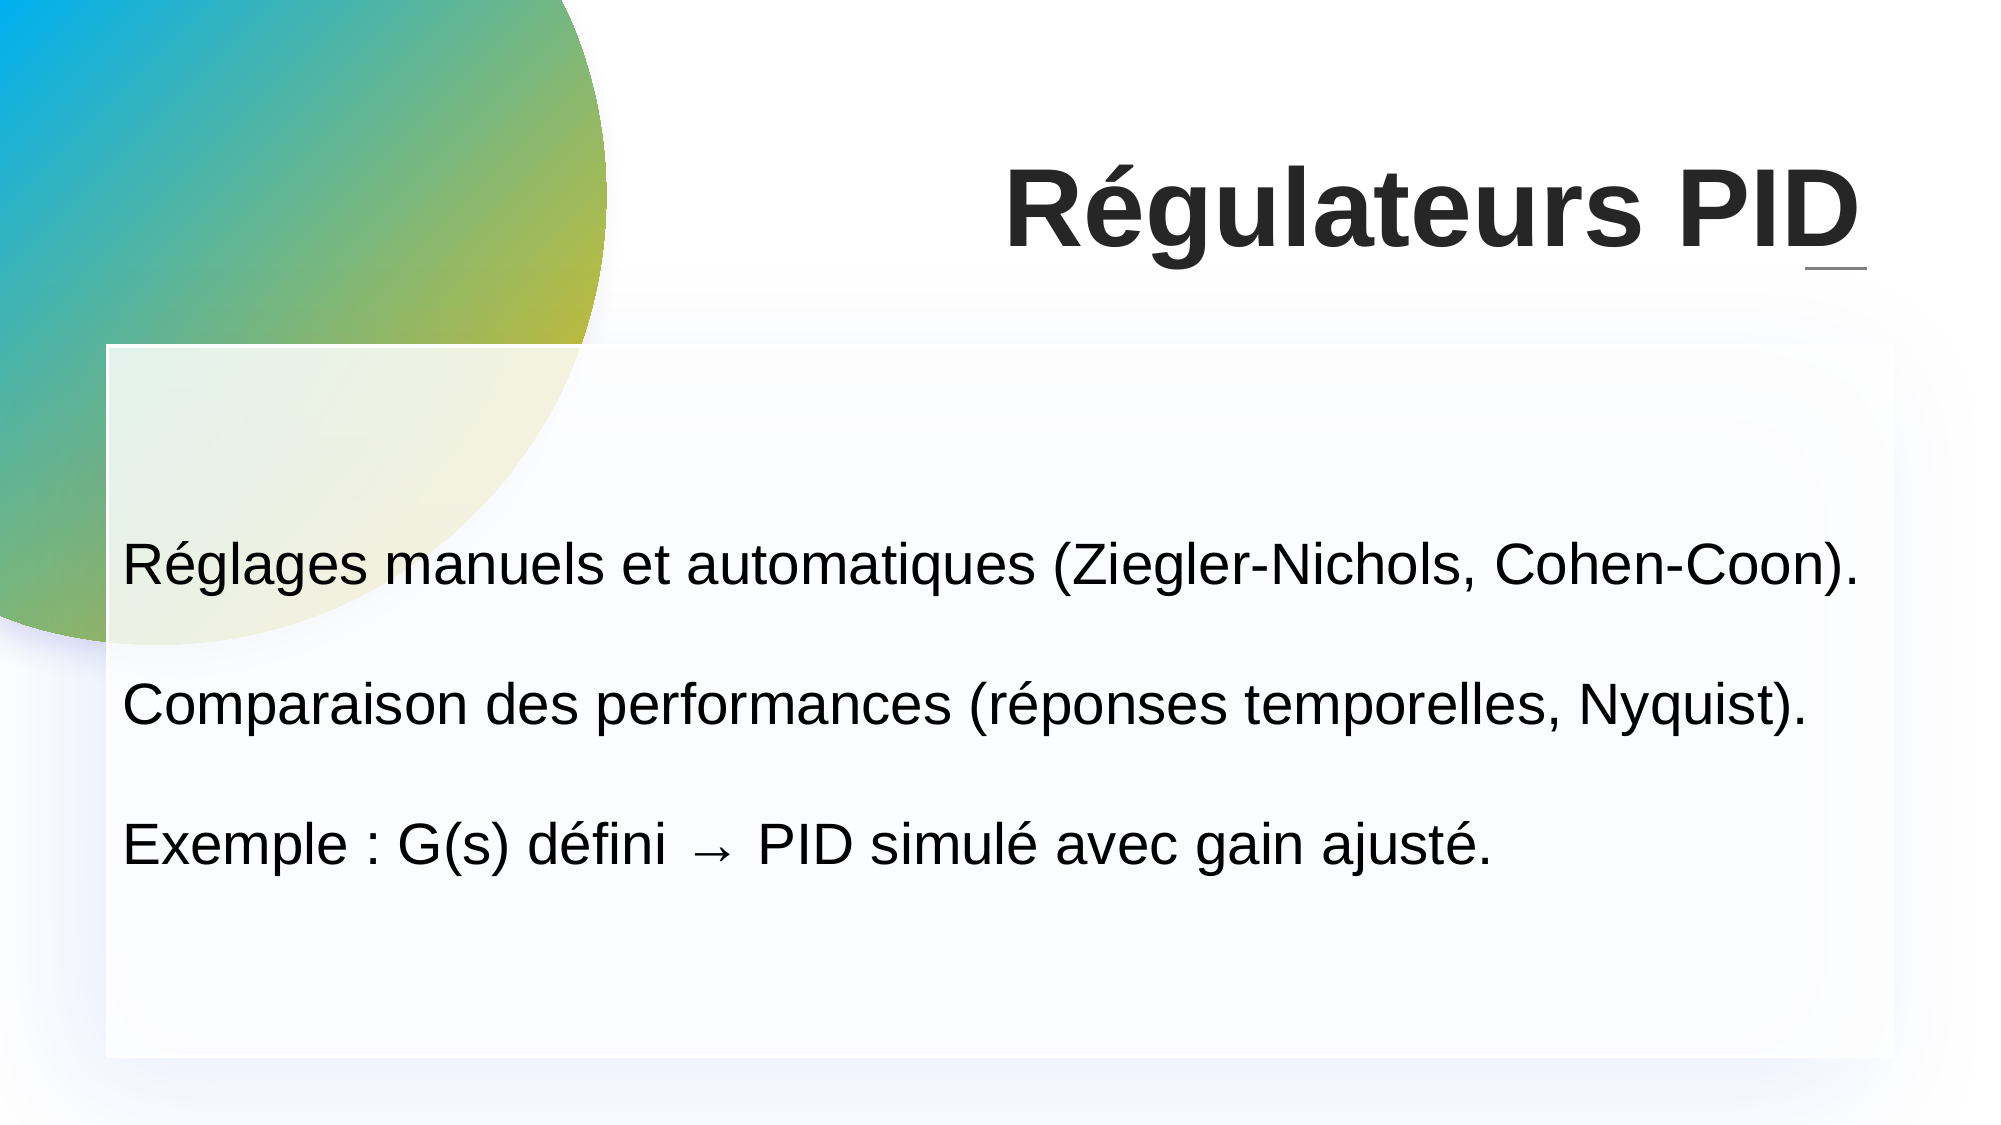

Régulateurs PID
Réglages manuels et automatiques (Ziegler-Nichols, Cohen-Coon).

Comparaison des performances (réponses temporelles, Nyquist).

Exemple : G(s) défini → PID simulé avec gain ajusté.